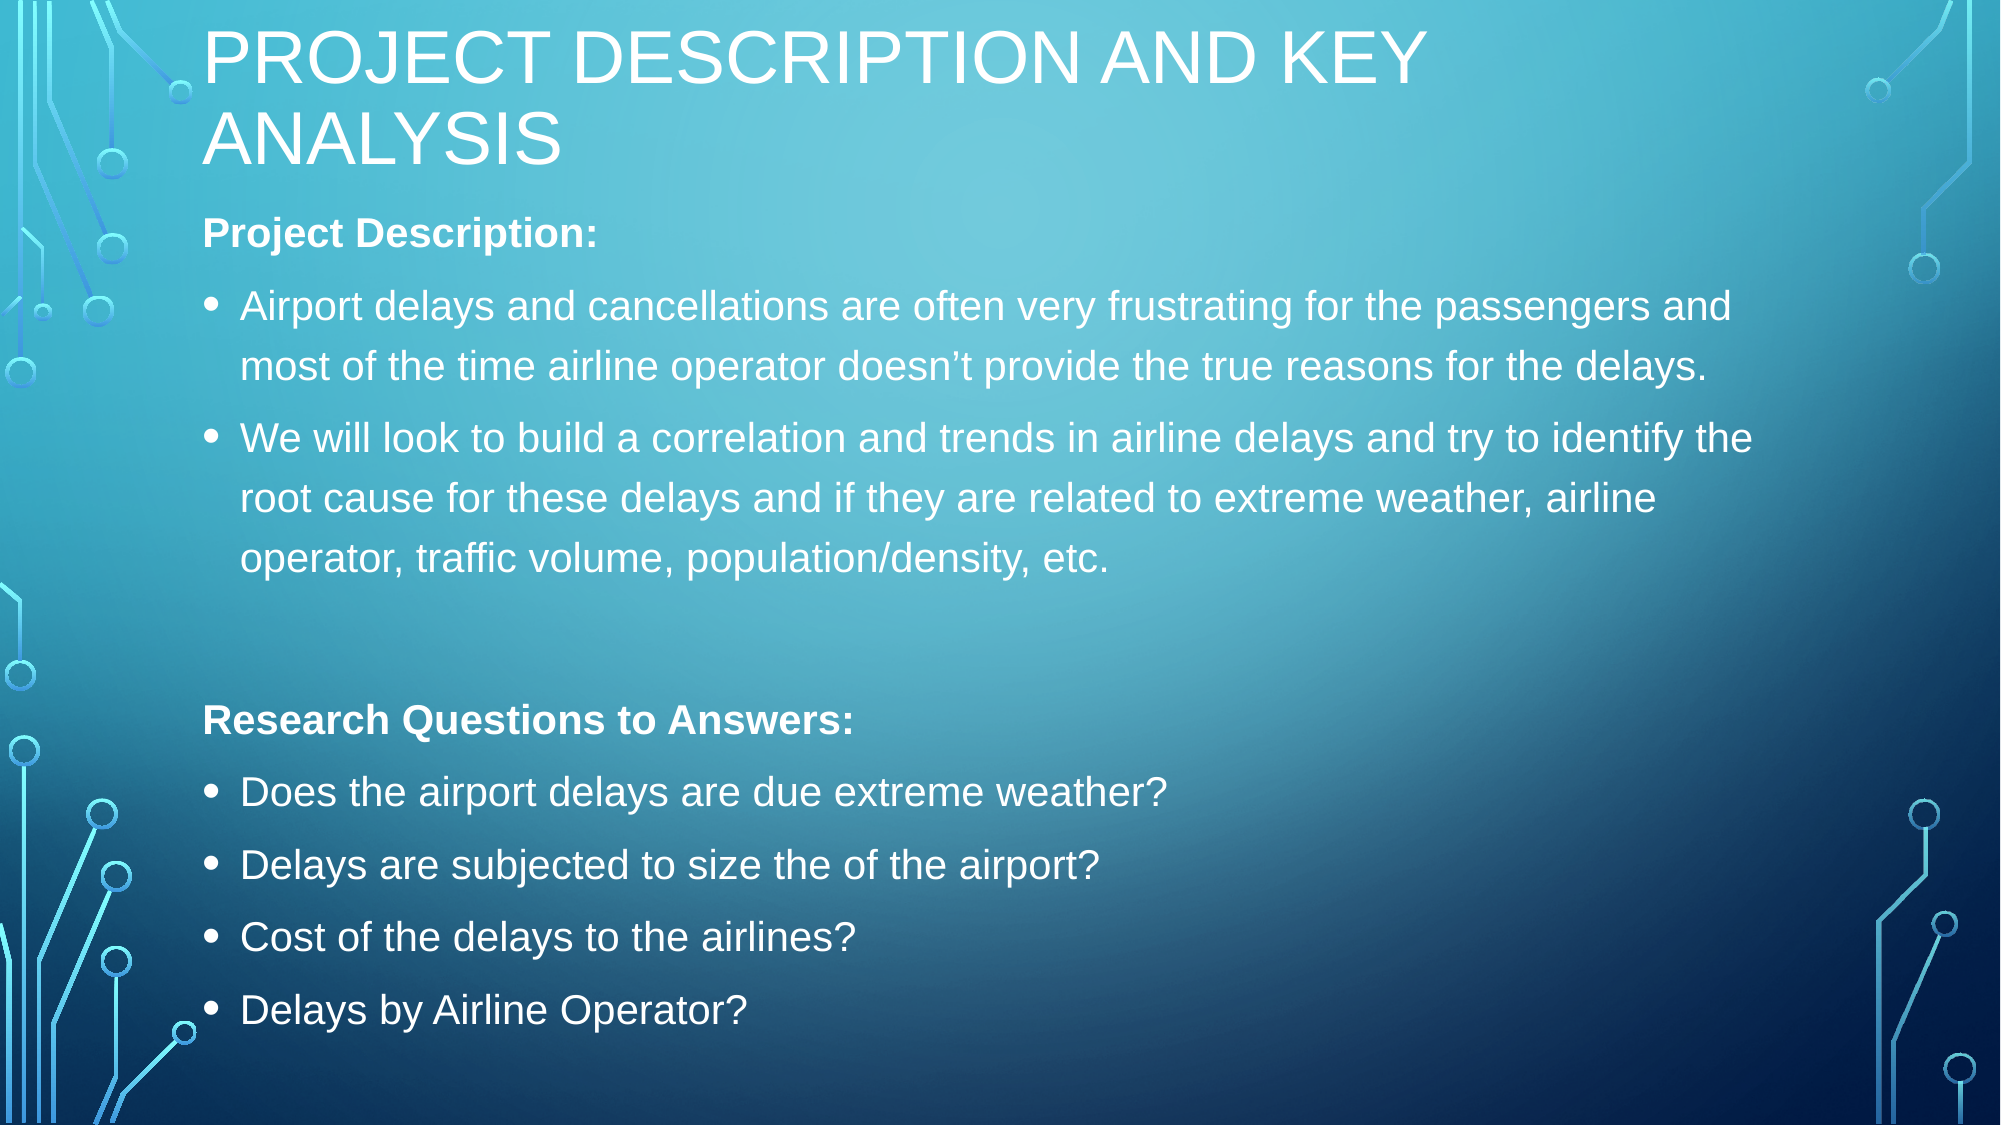

# Project Description and Key Analysis
Project Description:
Airport delays and cancellations are often very frustrating for the passengers and most of the time airline operator doesn’t provide the true reasons for the delays.
We will look to build a correlation and trends in airline delays and try to identify the root cause for these delays and if they are related to extreme weather, airline operator, traffic volume, population/density, etc.

Research Questions to Answers:
Does the airport delays are due extreme weather?
Delays are subjected to size the of the airport?
Cost of the delays to the airlines?
Delays by Airline Operator?